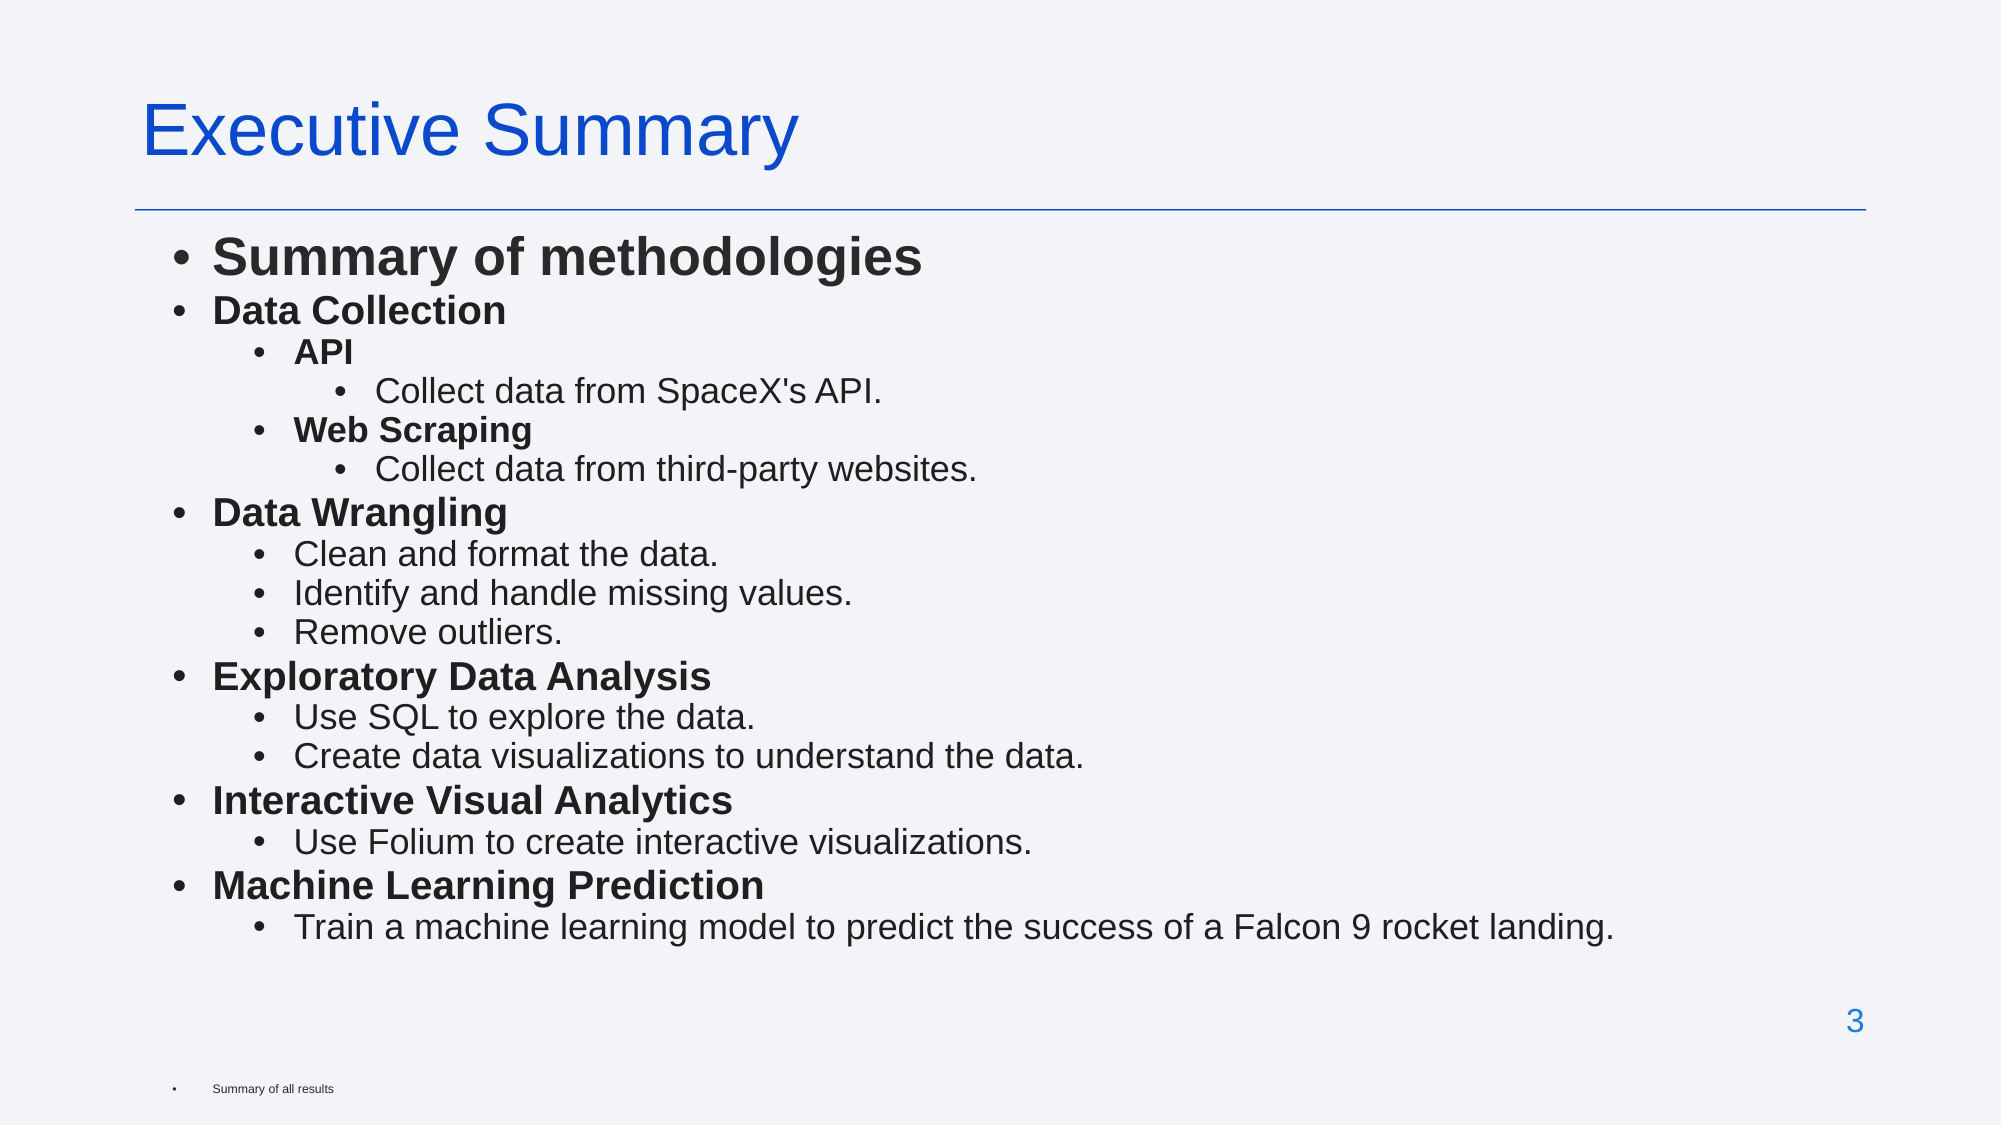

Executive Summary
Summary of methodologies
Data Collection
API
Collect data from SpaceX's API.
Web Scraping
Collect data from third-party websites.
Data Wrangling
Clean and format the data.
Identify and handle missing values.
Remove outliers.
Exploratory Data Analysis
Use SQL to explore the data.
Create data visualizations to understand the data.
Interactive Visual Analytics
Use Folium to create interactive visualizations.
Machine Learning Prediction
Train a machine learning model to predict the success of a Falcon 9 rocket landing.

Summary of all results
3